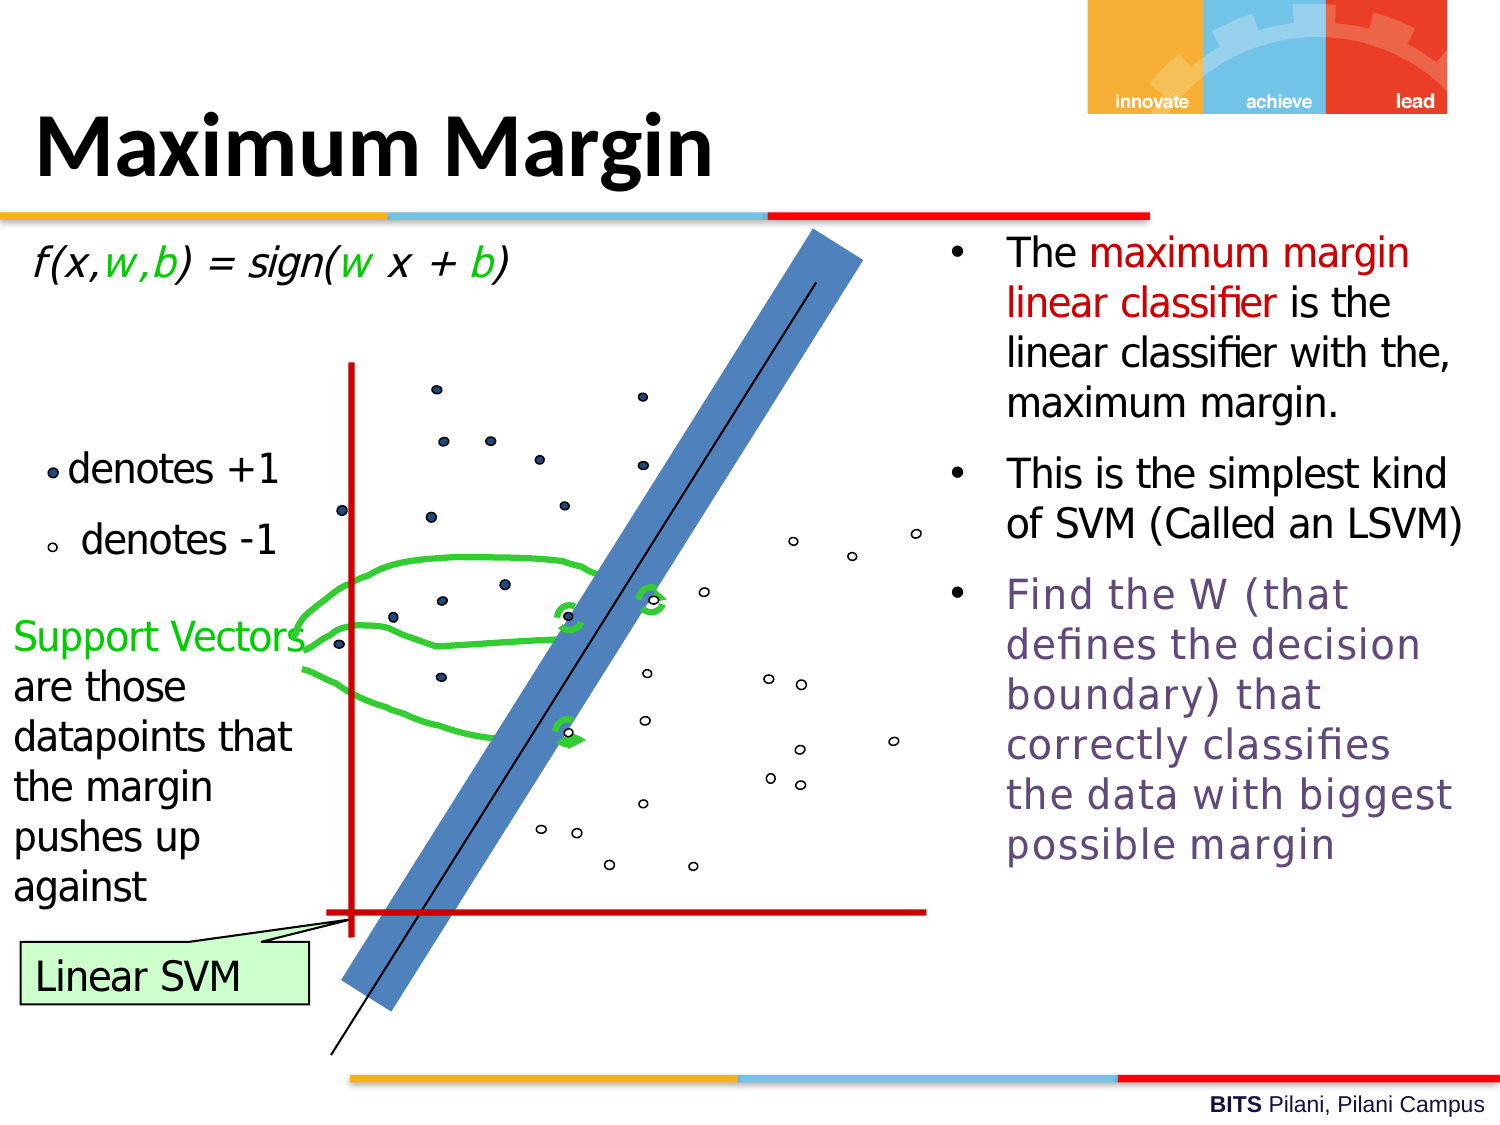

Maximum Margin

The maximum margin linear classifier is the linear classifier with the, maximum margin.
This is the simplest kind of SVM (Called an LSVM)
Find the W (that defines the decision boundary) that correctly classifies the data with biggest possible margin
f(x,w,b) = sign(w x + b)
   denotes +1
    denotes -1

Support Vectors are those datapoints that the margin pushes up against
Linear SVM